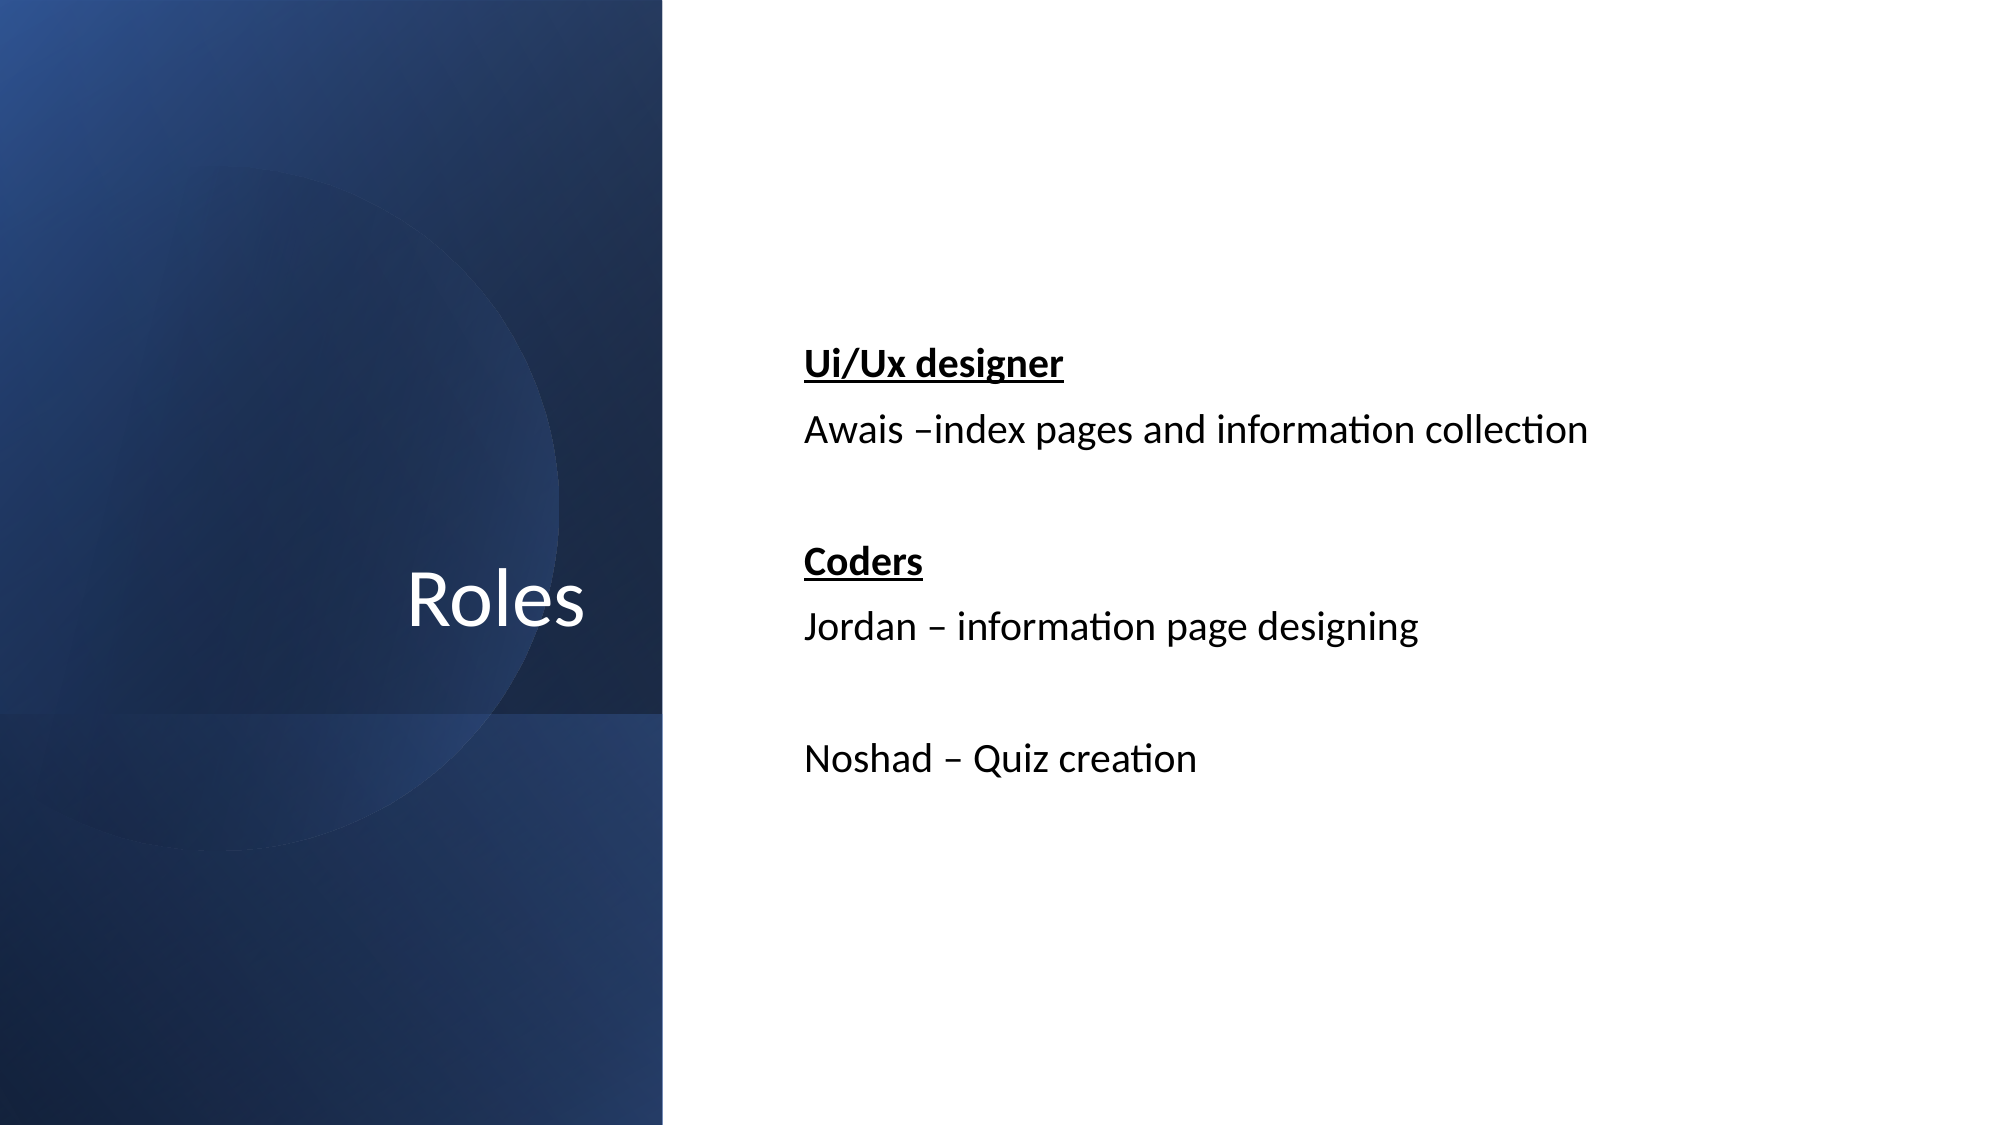

# Roles
Ui/Ux designer
Awais –index pages and information collection

Coders
Jordan – information page designing

Noshad – Quiz creation